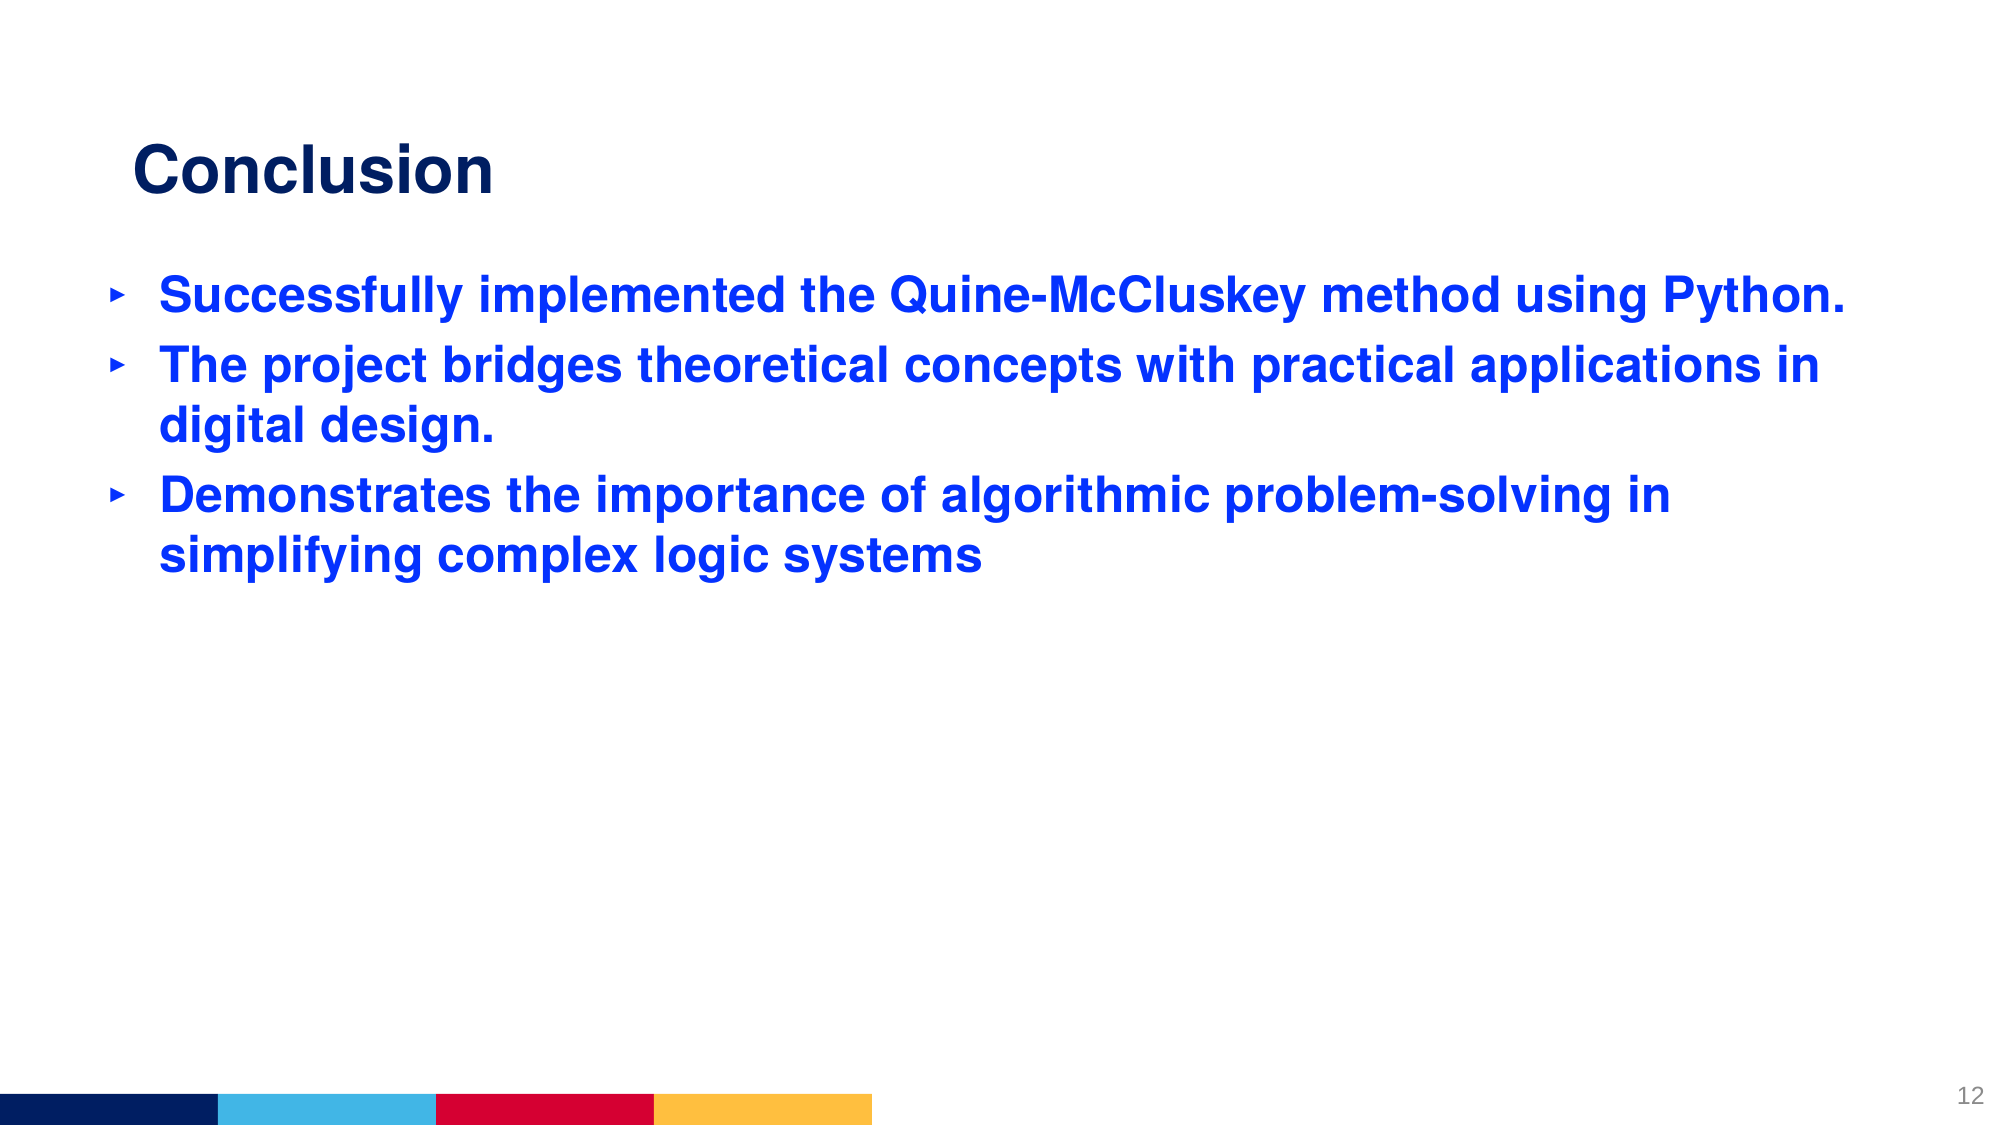

# Conclusion

Successfully implemented the Quine-McCluskey method using Python.
The project bridges theoretical concepts with practical applications in digital design.
Demonstrates the importance of algorithmic problem-solving in simplifying complex logic systems
12